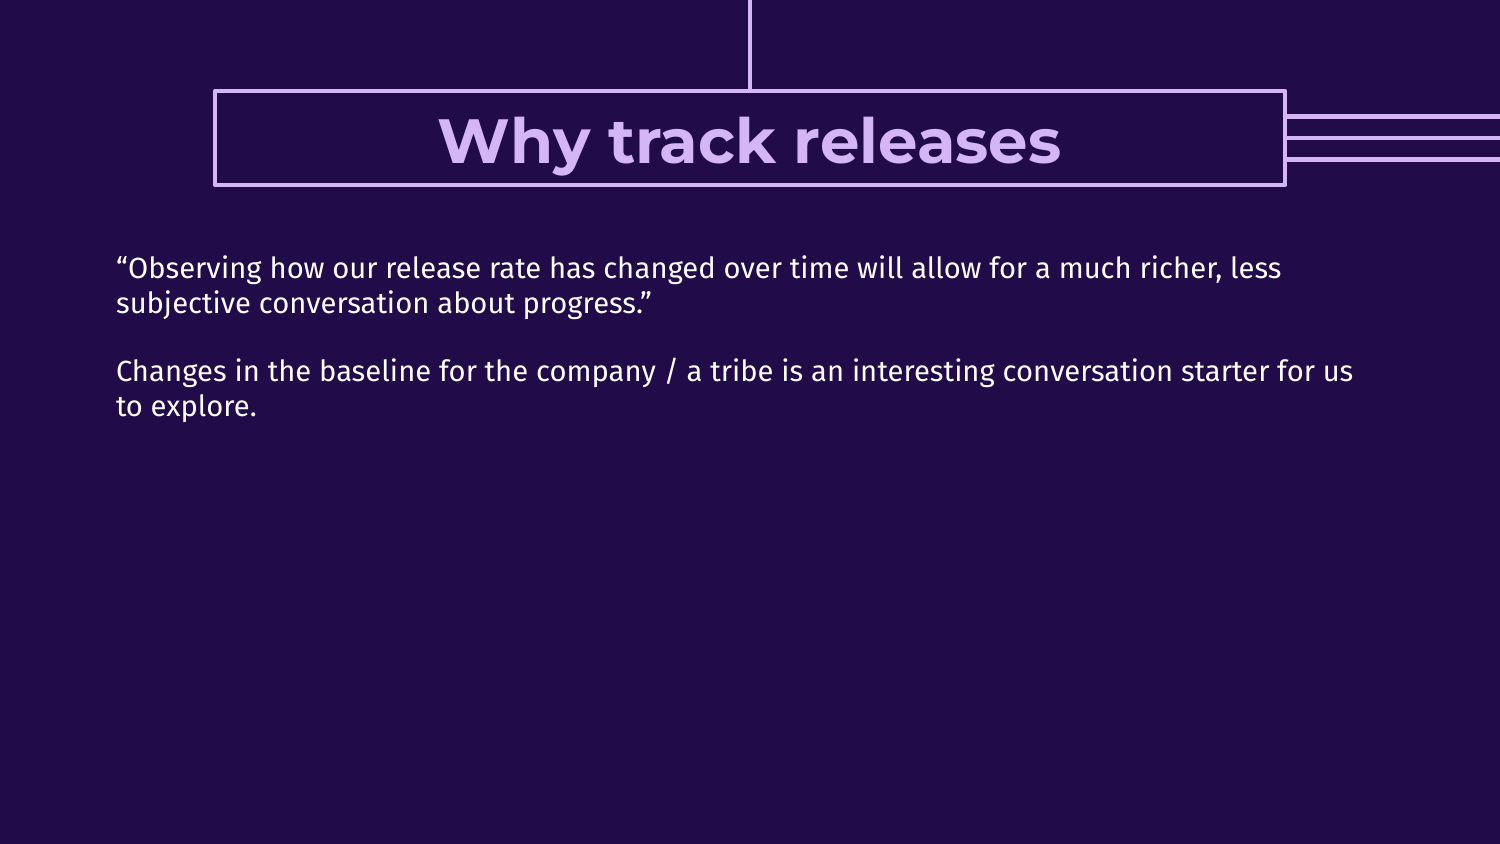

# Why track releases
“Observing how our release rate has changed over time will allow for a much richer, less subjective conversation about progress.”
Changes in the baseline for the company / a tribe is an interesting conversation starter for us to explore.